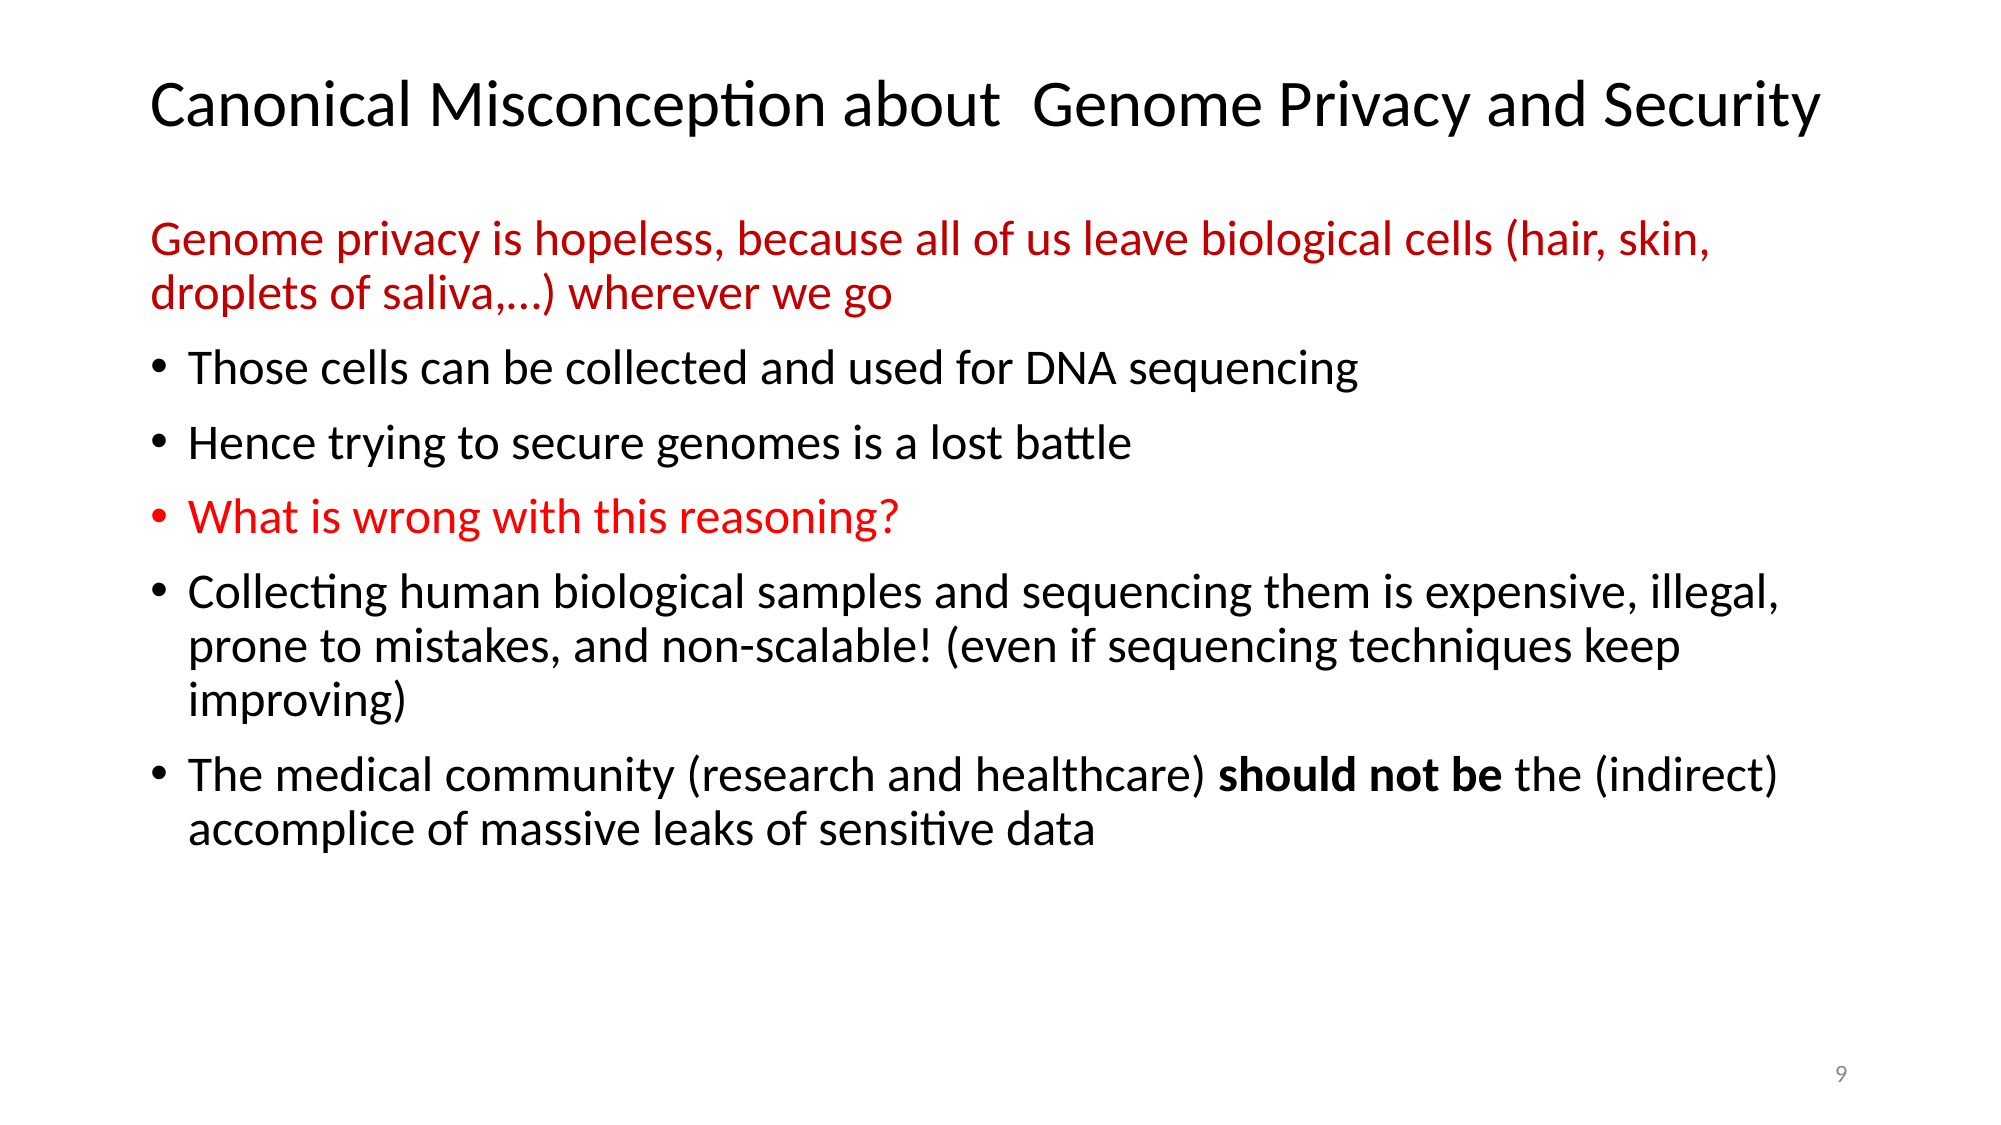

# Canonical Misconception about  Genome Privacy and Security
Genome privacy is hopeless, because all of us leave biological cells (hair, skin, droplets of saliva,…) wherever we go
Those cells can be collected and used for DNA sequencing
Hence trying to secure genomes is a lost battle
What is wrong with this reasoning?
Collecting human biological samples and sequencing them is expensive, illegal, prone to mistakes, and non-scalable! (even if sequencing techniques keep improving)
The medical community (research and healthcare) should not be the (indirect) accomplice of massive leaks of sensitive data
9